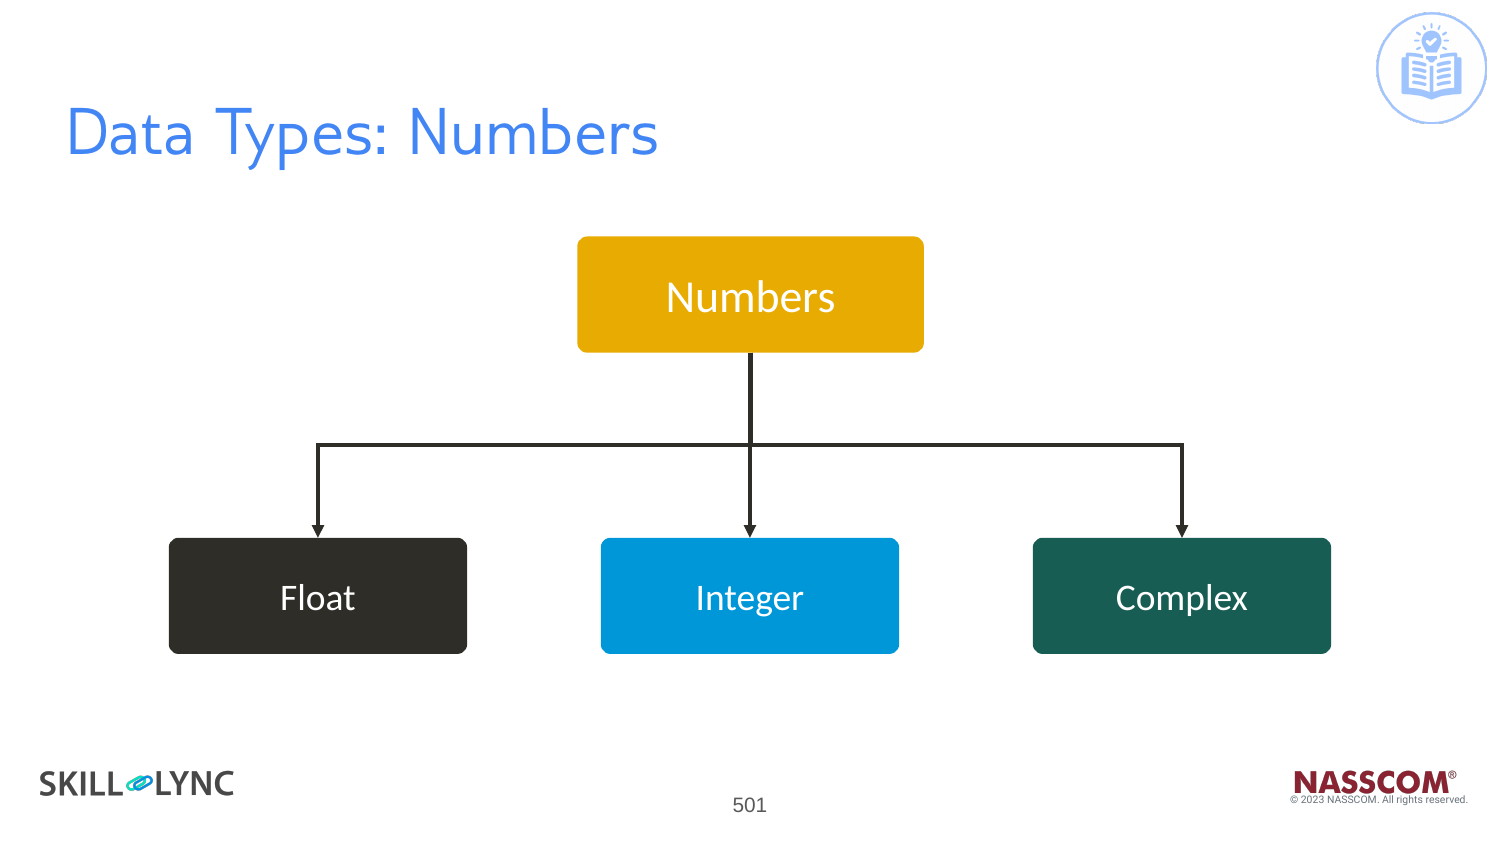

# Data Types: Numbers
Numbers
Float
Integer
Complex
501